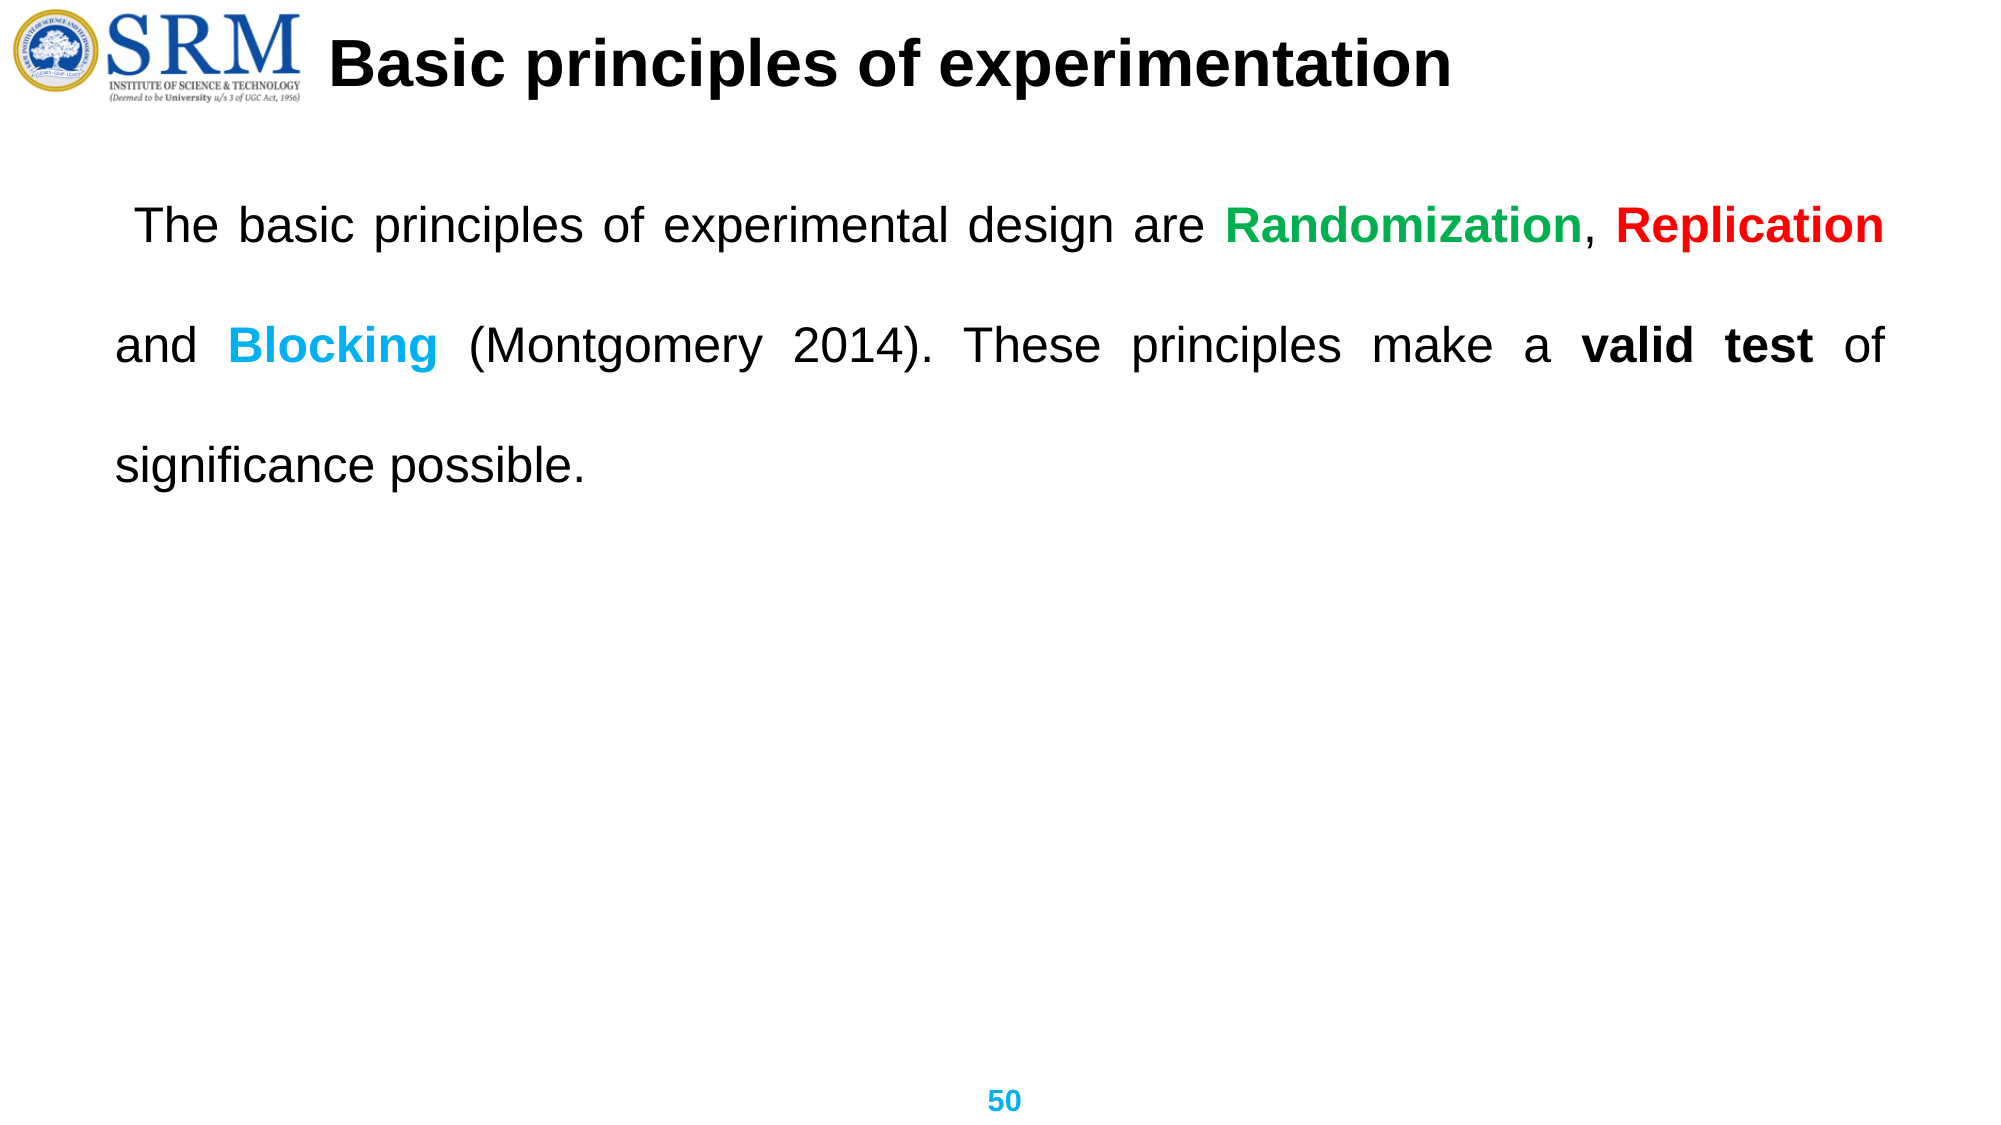

# Basic principles of experimentation
 The basic principles of experimental design are Randomization, Replication and Blocking (Montgomery 2014). These principles make a valid test of significance possible.

50